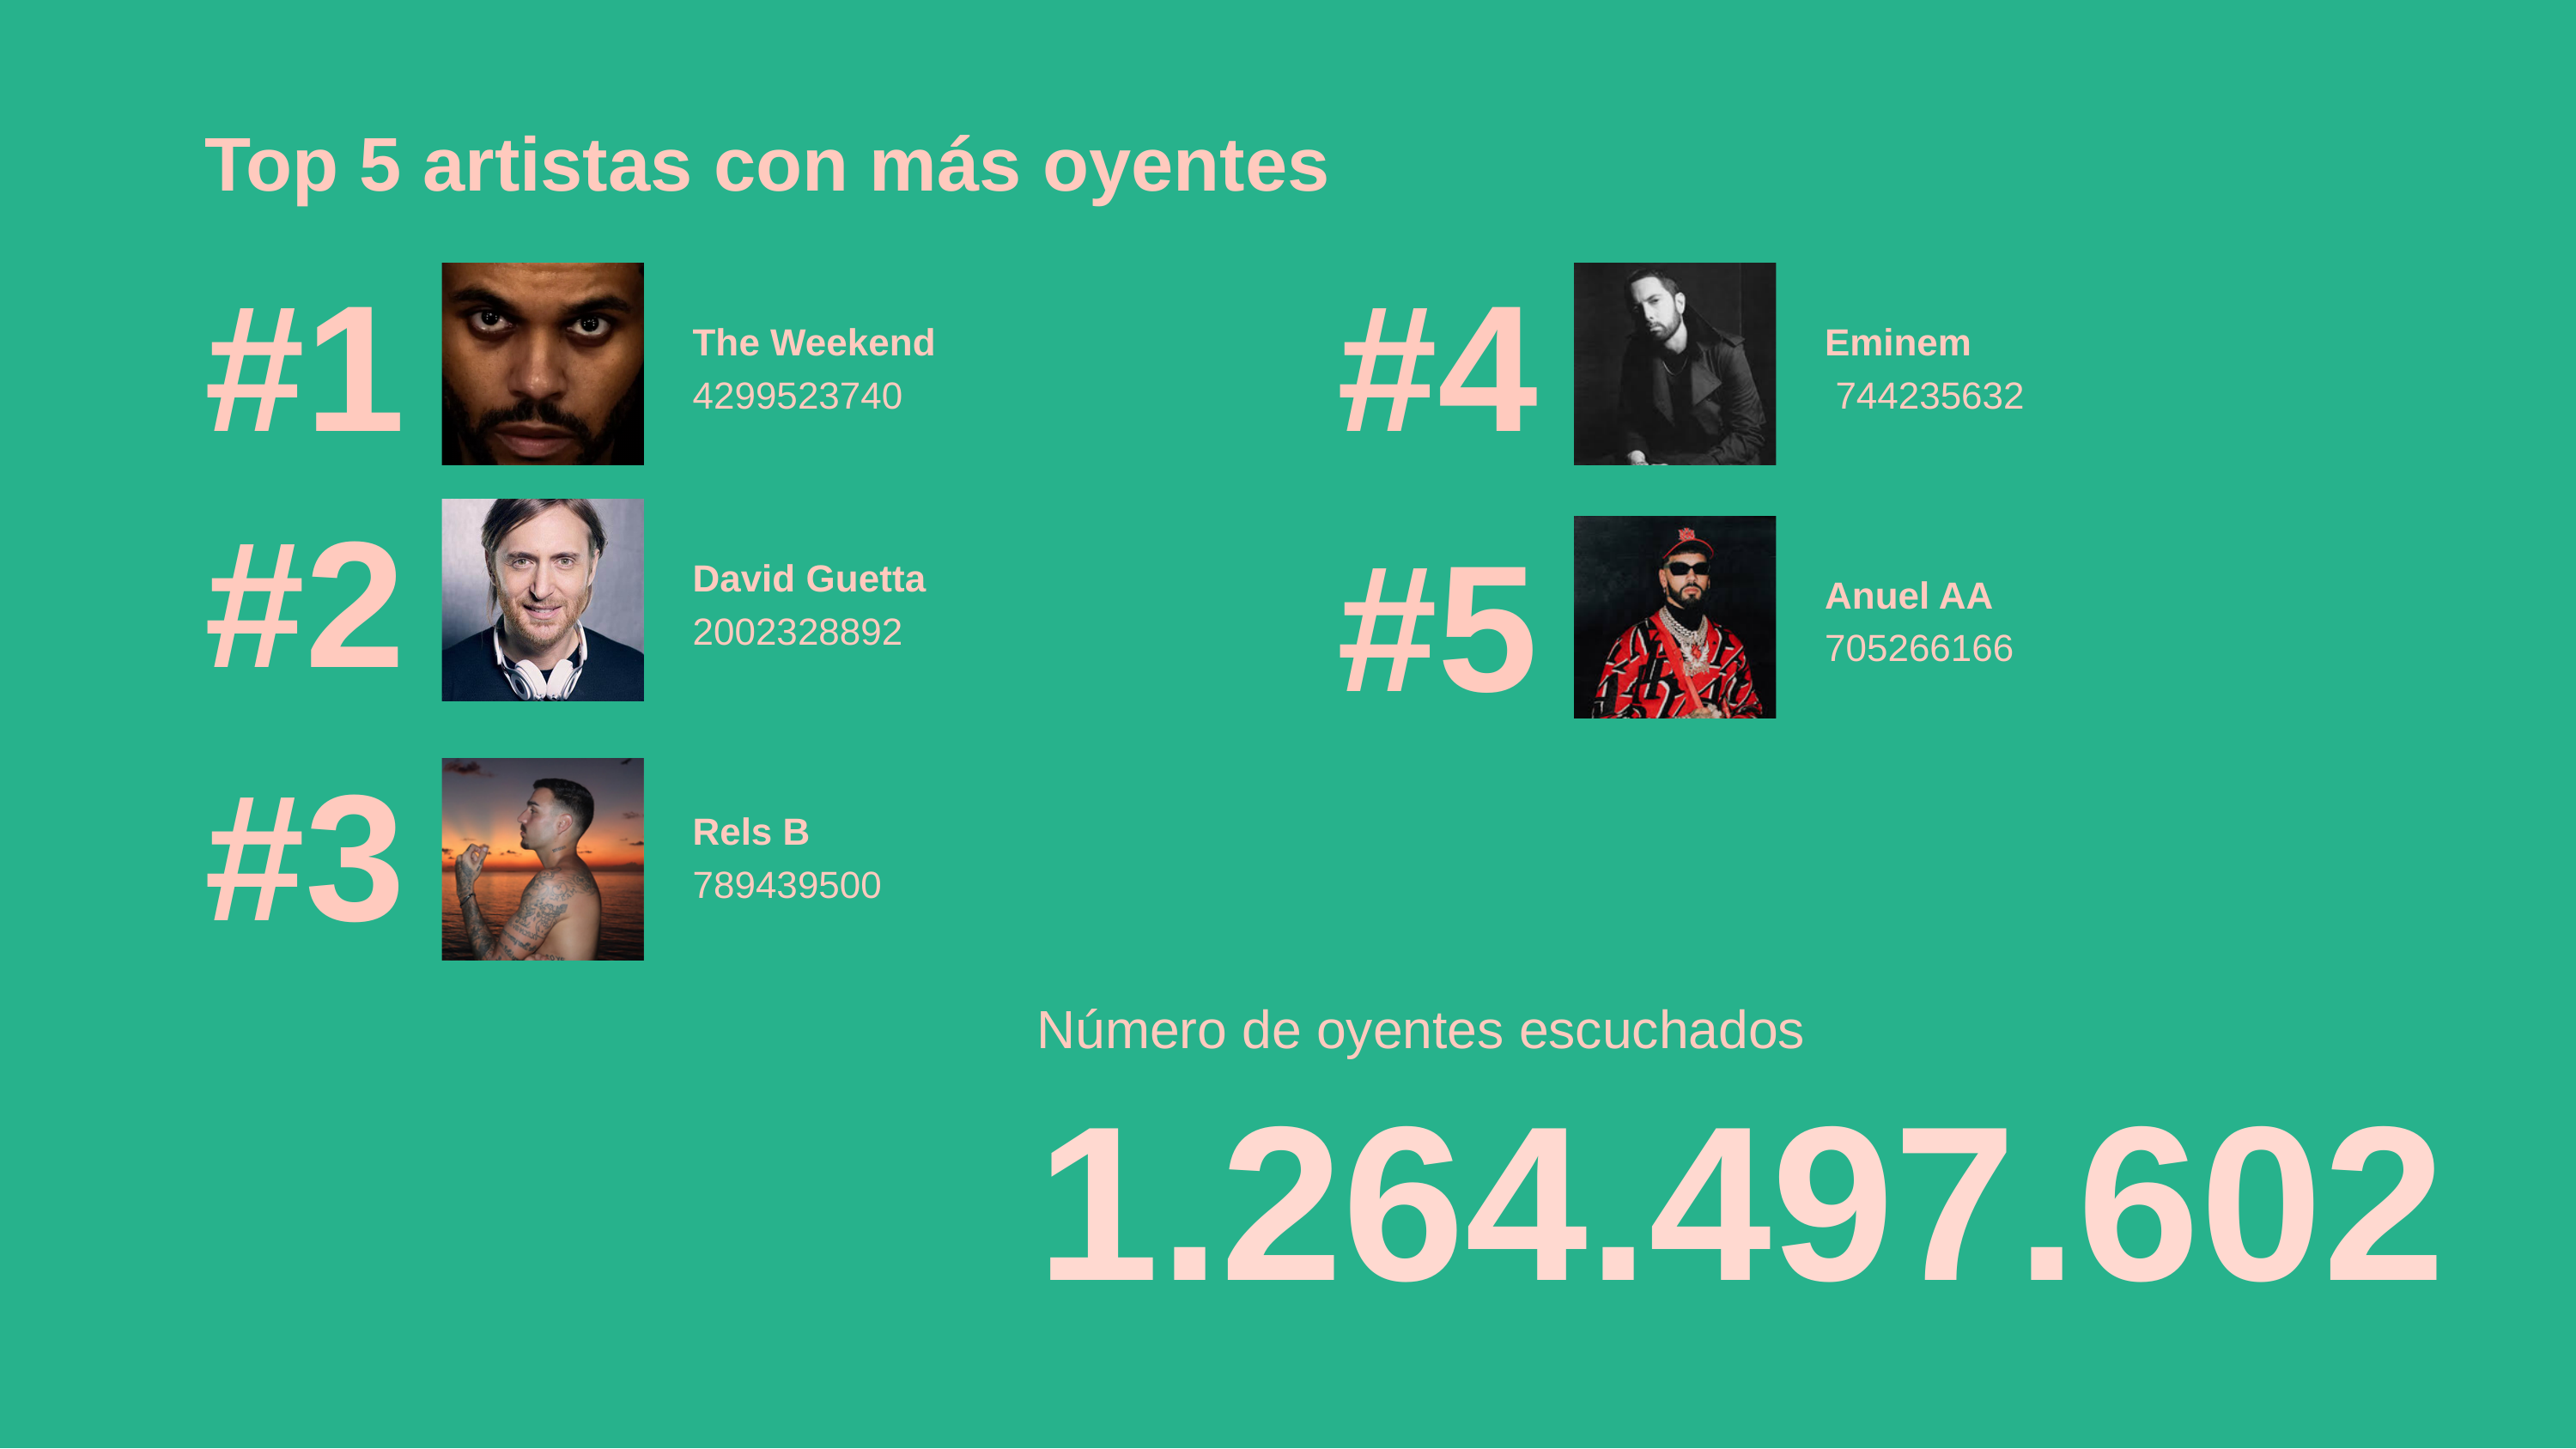

Top 5 artistas con más oyentes
#1
#4

The Weekend
4299523740
Eminem
 744235632
#2
#5

David Guetta
2002328892
Anuel AA
705266166
#3

Rels B
789439500
Número de oyentes escuchados
1.264.497.602